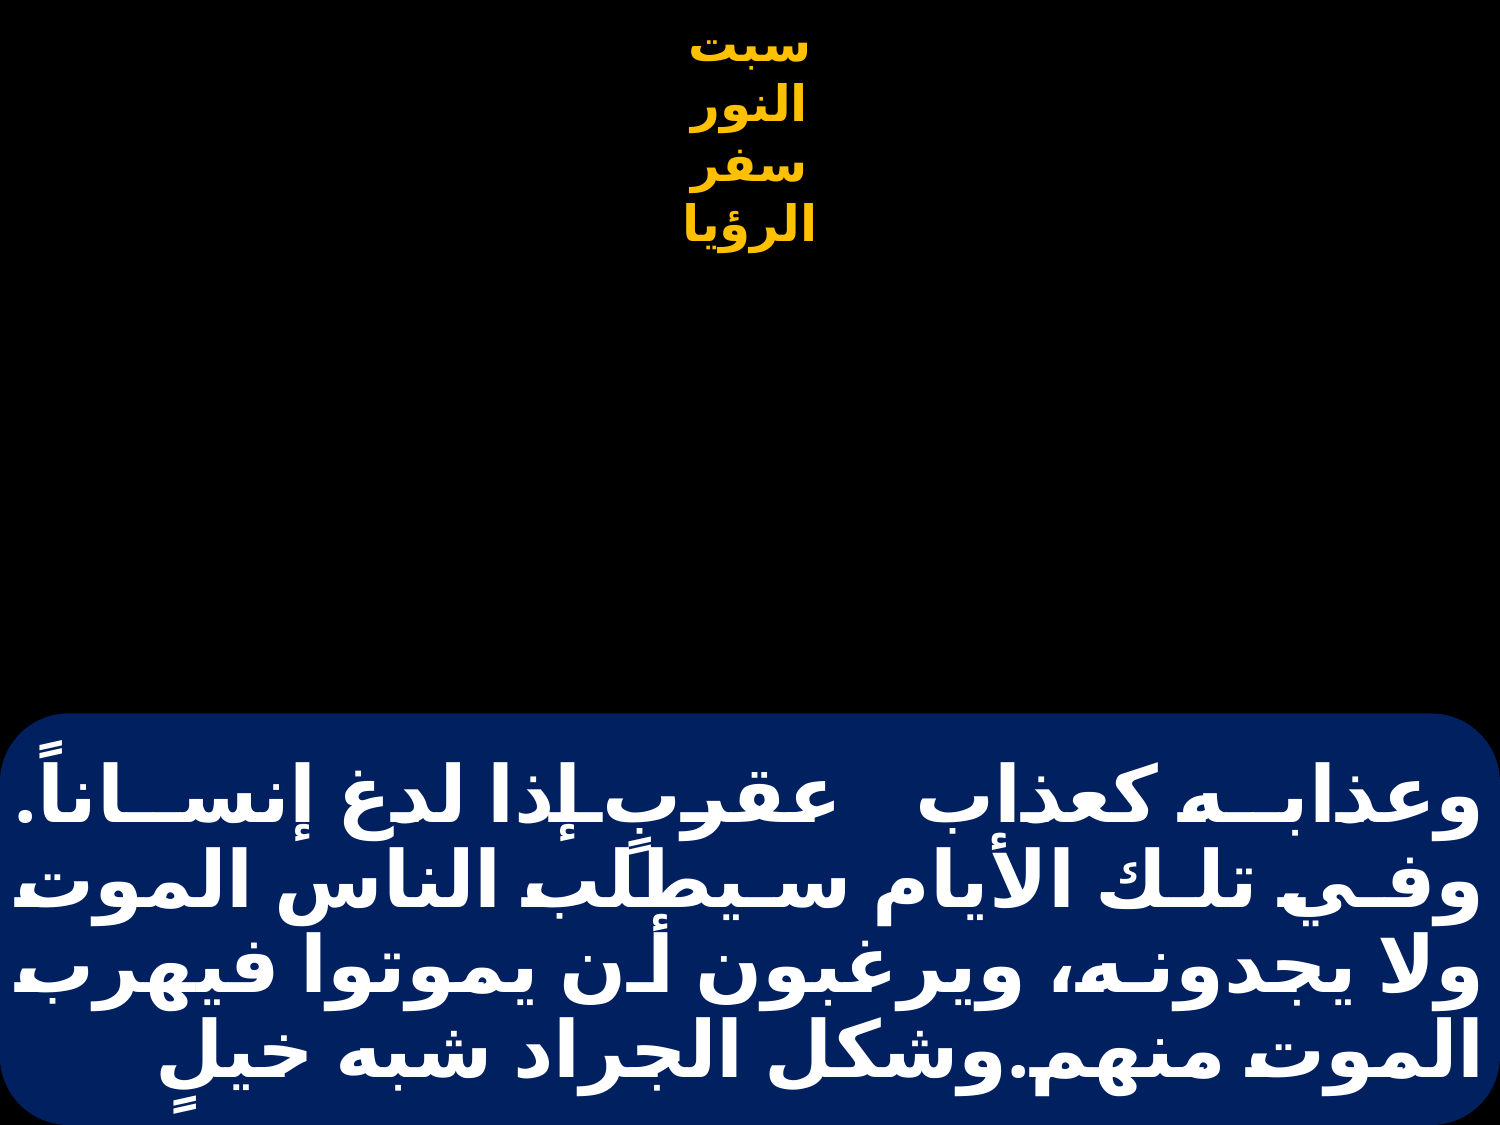

# وعذابه كعذاب عقربٍ إذا لدغ إنساناً. وفي تلك الأيام سيطلب الناس الموت ولا يجدونه، ويرغبون أن يموتوا فيهرب الموت منهم.وشكل الجراد شبه خيلٍ